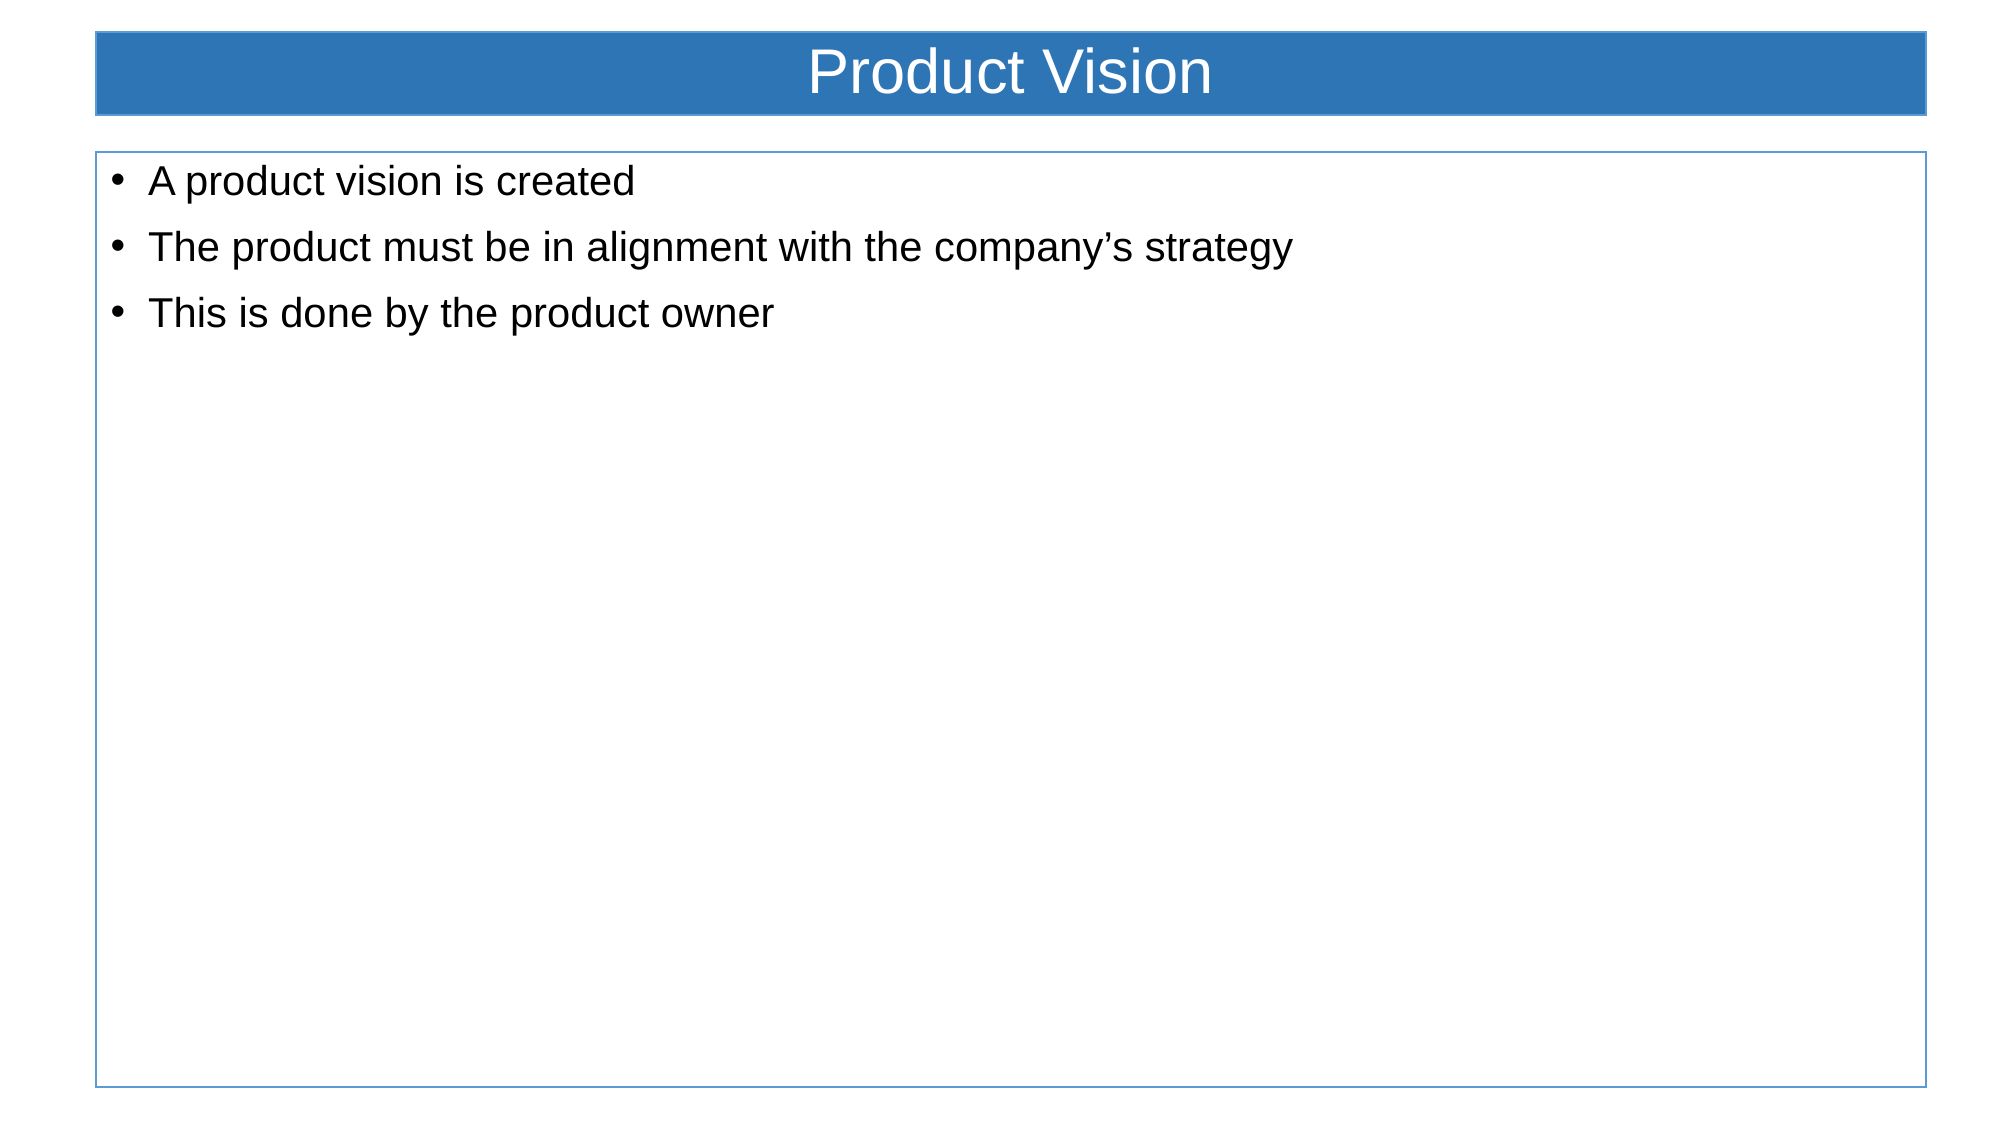

# Product Vision
A product vision is created
The product must be in alignment with the company’s strategy
This is done by the product owner